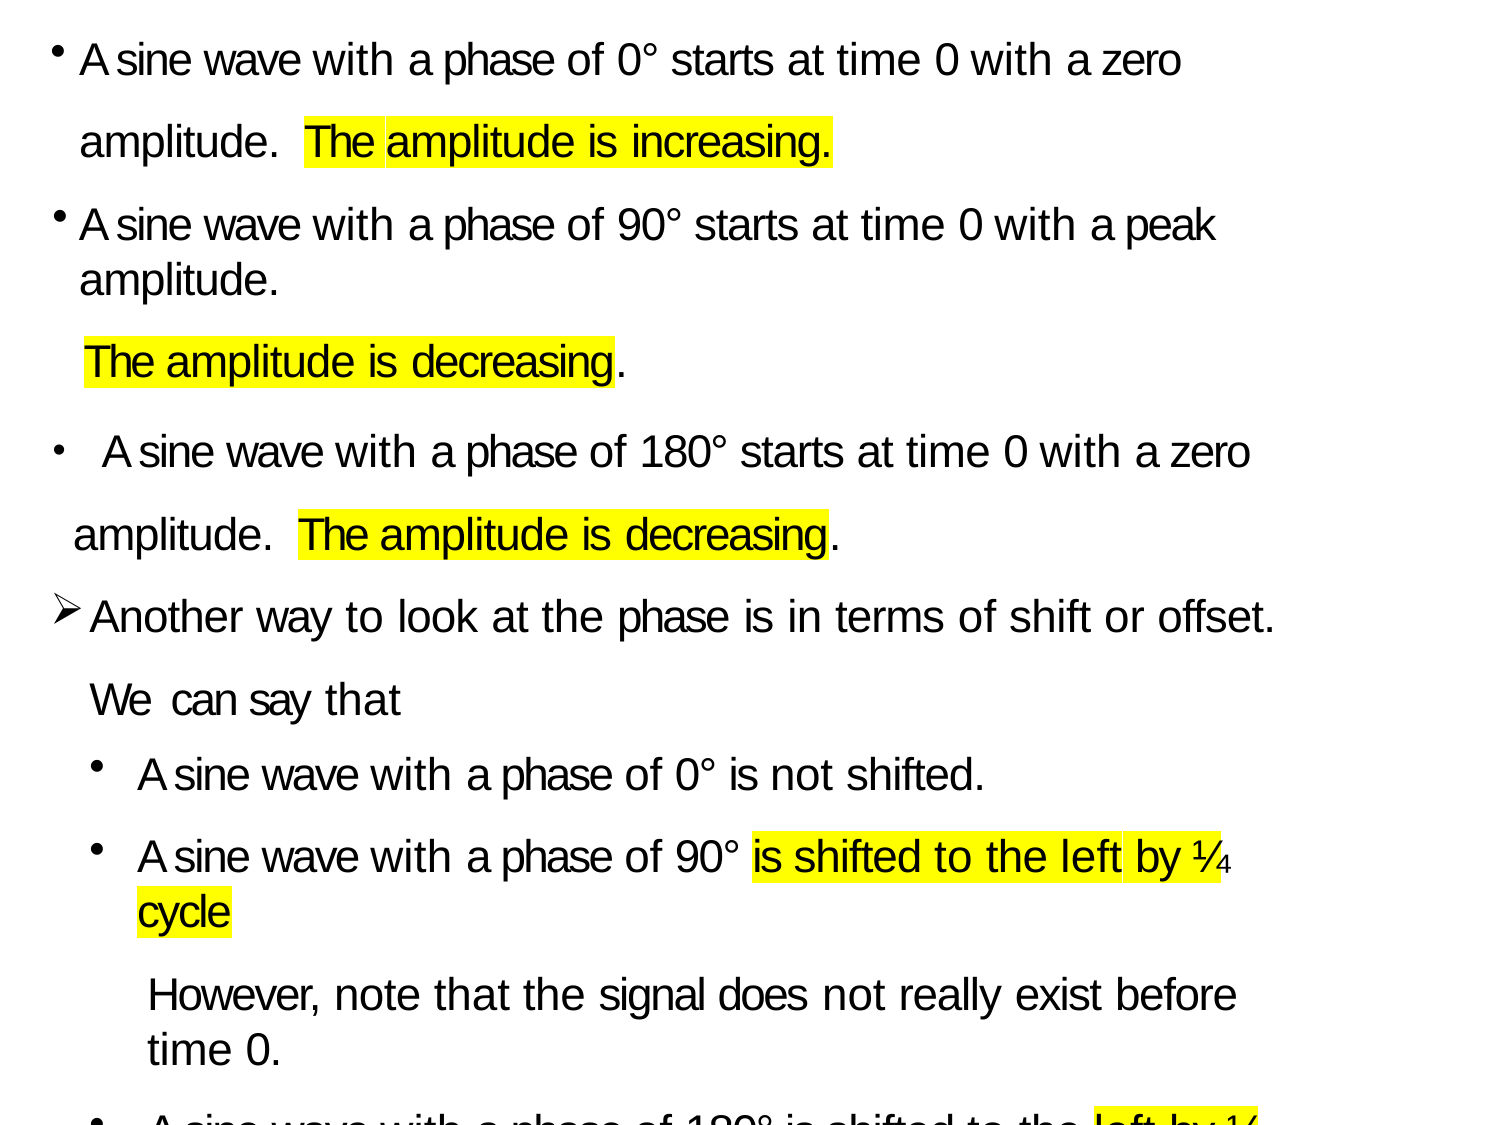

A sine wave with a phase of 0° starts at time 0 with a zero amplitude.  The amplitude is increasing.
A sine wave with a phase of 90° starts at time 0 with a peak amplitude.
The amplitude is decreasing.
	A sine wave with a phase of 180° starts at time 0 with a zero amplitude.  The amplitude is decreasing.
Another way to look at the phase is in terms of shift or offset. We  can say that
A sine wave with a phase of 0° is not shifted.
A sine wave with a phase of 90° is shifted to the left by ¼ cycle
However, note that the signal does not really exist before time 0.
A sine wave with a phase of 180° is shifted to the left by ½ cycle.  However, note that the signal does not really exist before time 0.